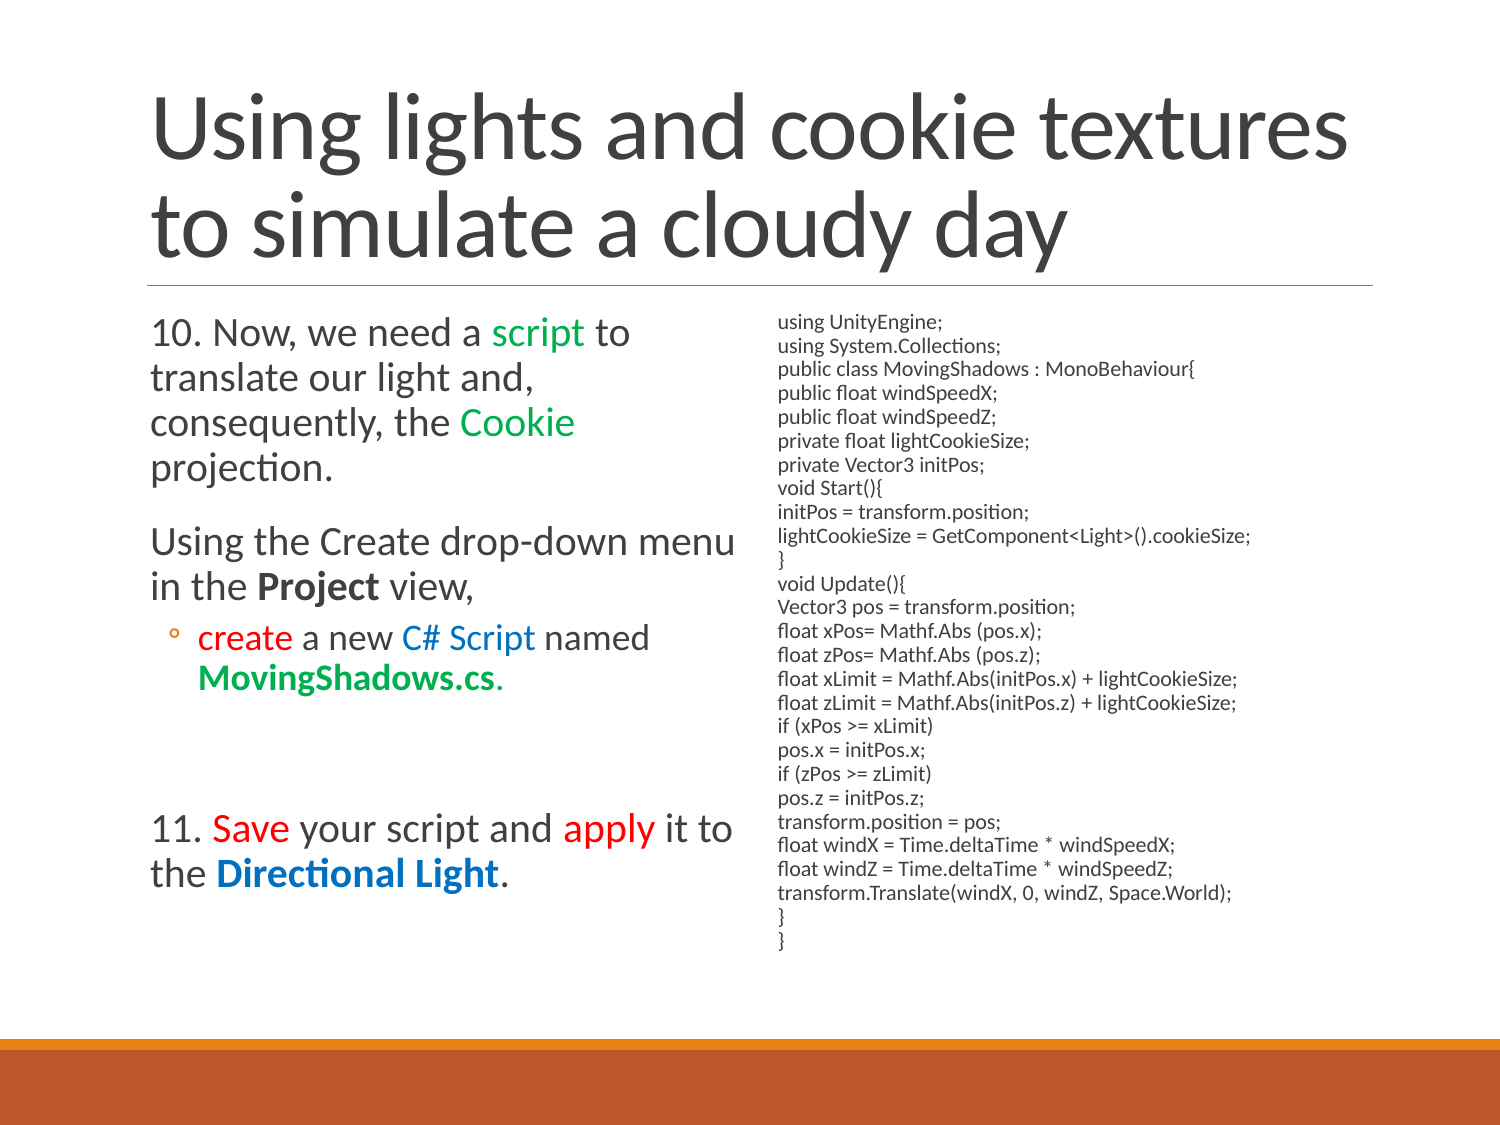

# Using lights and cookie textures to simulate a cloudy day
10. Now, we need a script to translate our light and, consequently, the Cookie projection.
Using the Create drop-down menu in the Project view,
create a new C# Script named MovingShadows.cs.

11. Save your script and apply it to the Directional Light.
using UnityEngine;
using System.Collections;
public class MovingShadows : MonoBehaviour{
public float windSpeedX;
public float windSpeedZ;
private float lightCookieSize;
private Vector3 initPos;
void Start(){
initPos = transform.position;
lightCookieSize = GetComponent<Light>().cookieSize;
}
void Update(){
Vector3 pos = transform.position;
float xPos= Mathf.Abs (pos.x);
float zPos= Mathf.Abs (pos.z);
float xLimit = Mathf.Abs(initPos.x) + lightCookieSize;
float zLimit = Mathf.Abs(initPos.z) + lightCookieSize;
if (xPos >= xLimit)
pos.x = initPos.x;
if (zPos >= zLimit)
pos.z = initPos.z;
transform.position = pos;
float windX = Time.deltaTime * windSpeedX;
float windZ = Time.deltaTime * windSpeedZ;
transform.Translate(windX, 0, windZ, Space.World);
}
}